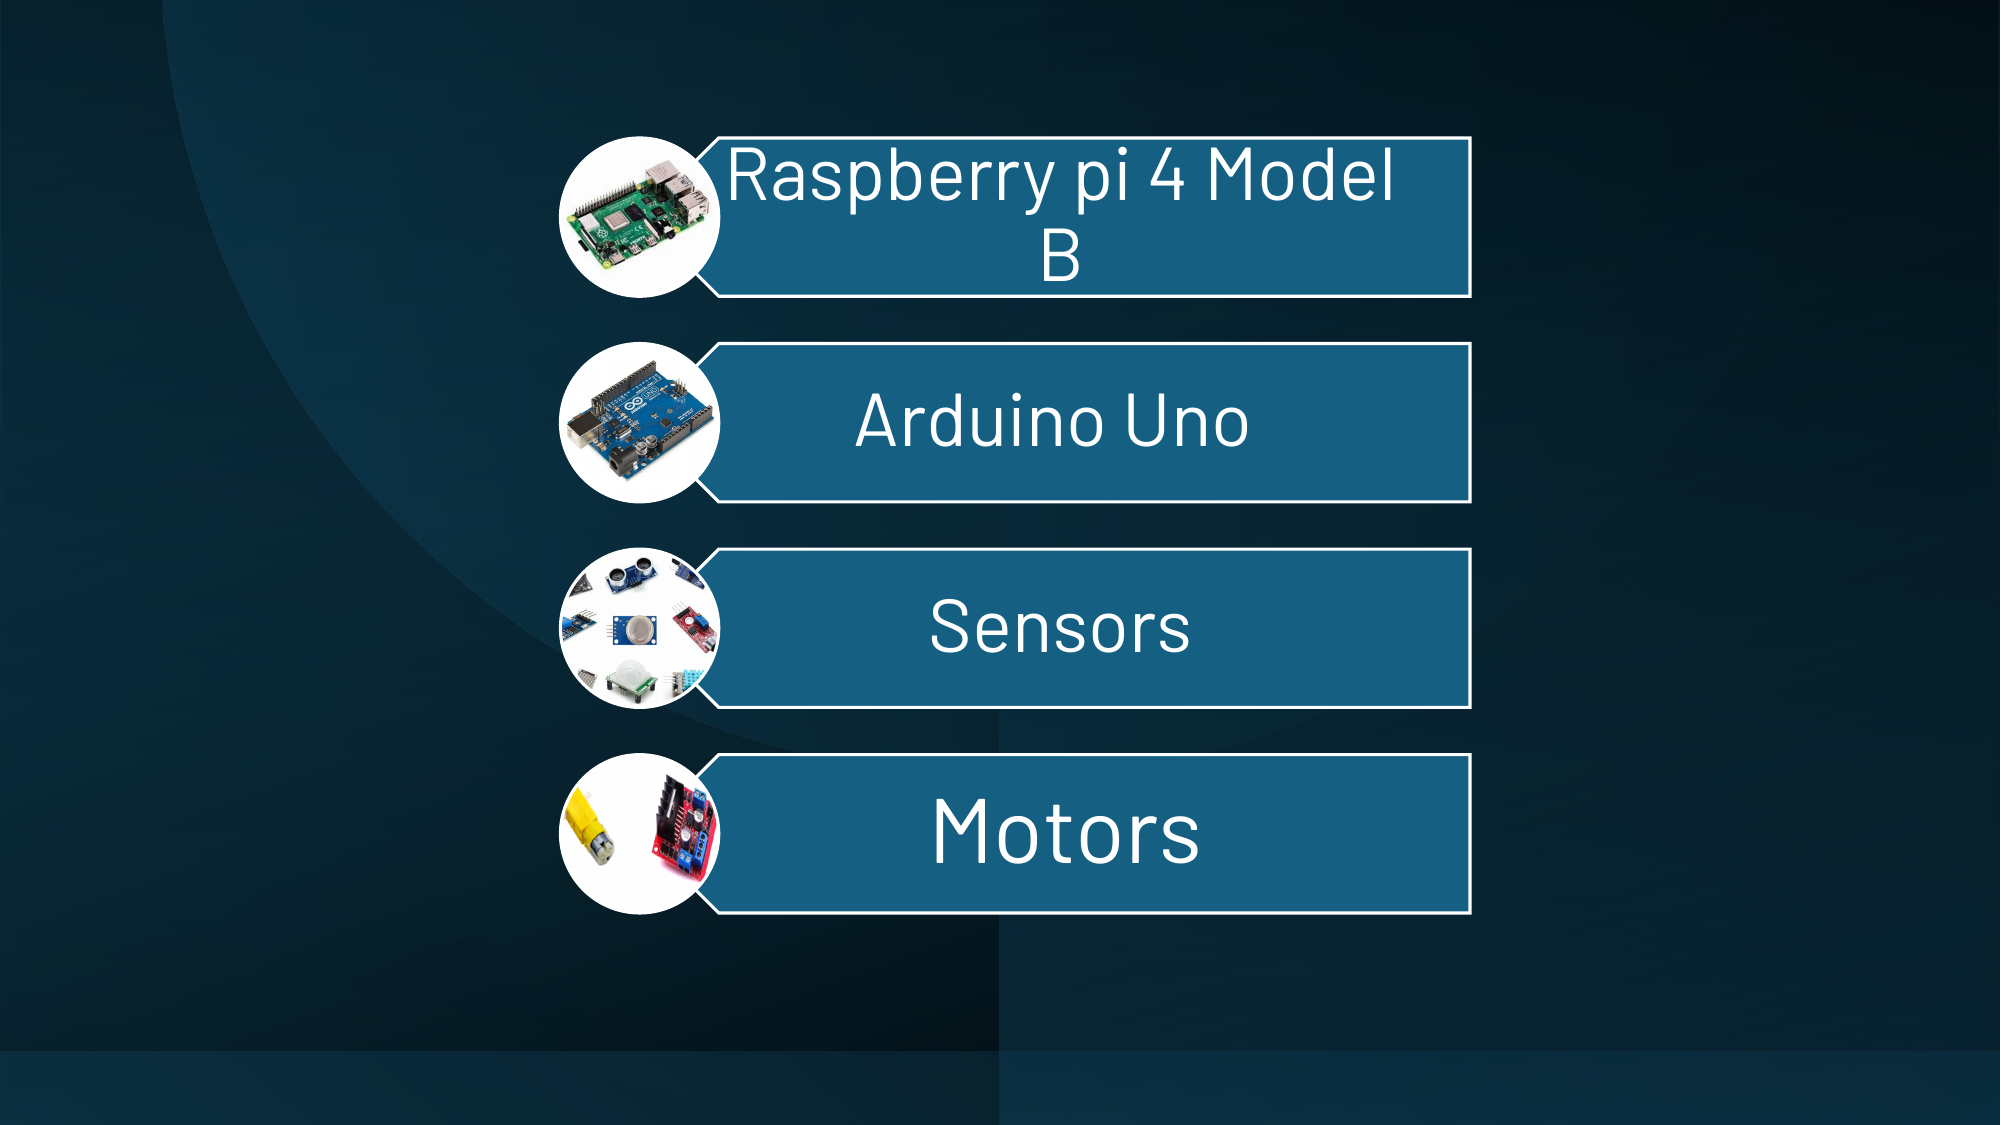

Raspberry pi 4 Model B
Arduino Uno
Sensors
Motors